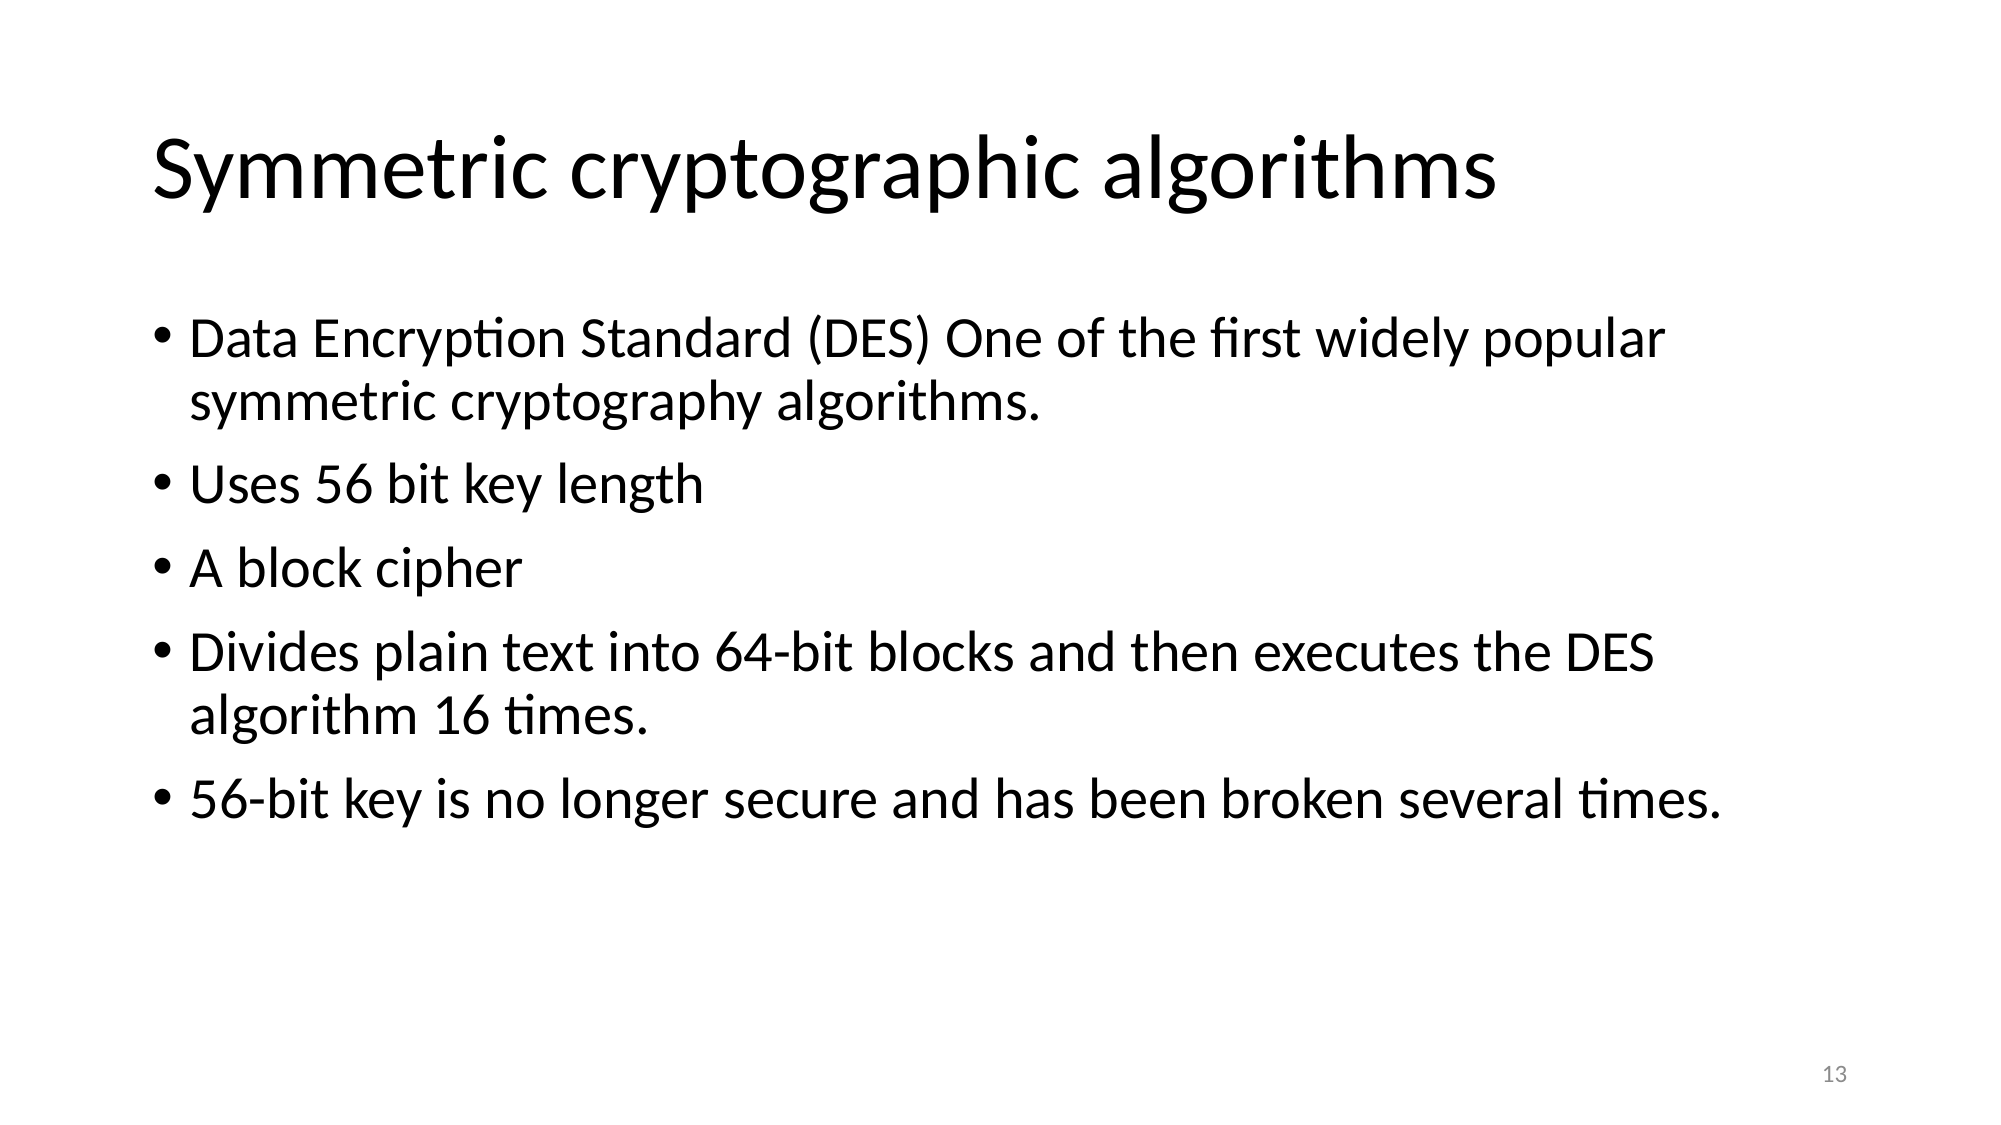

# Symmetric cryptographic algorithms
Data Encryption Standard (DES) One of the first widely popular symmetric cryptography algorithms.
Uses 56 bit key length
A block cipher
Divides plain text into 64-bit blocks and then executes the DES algorithm 16 times.
56-bit key is no longer secure and has been broken several times.
13